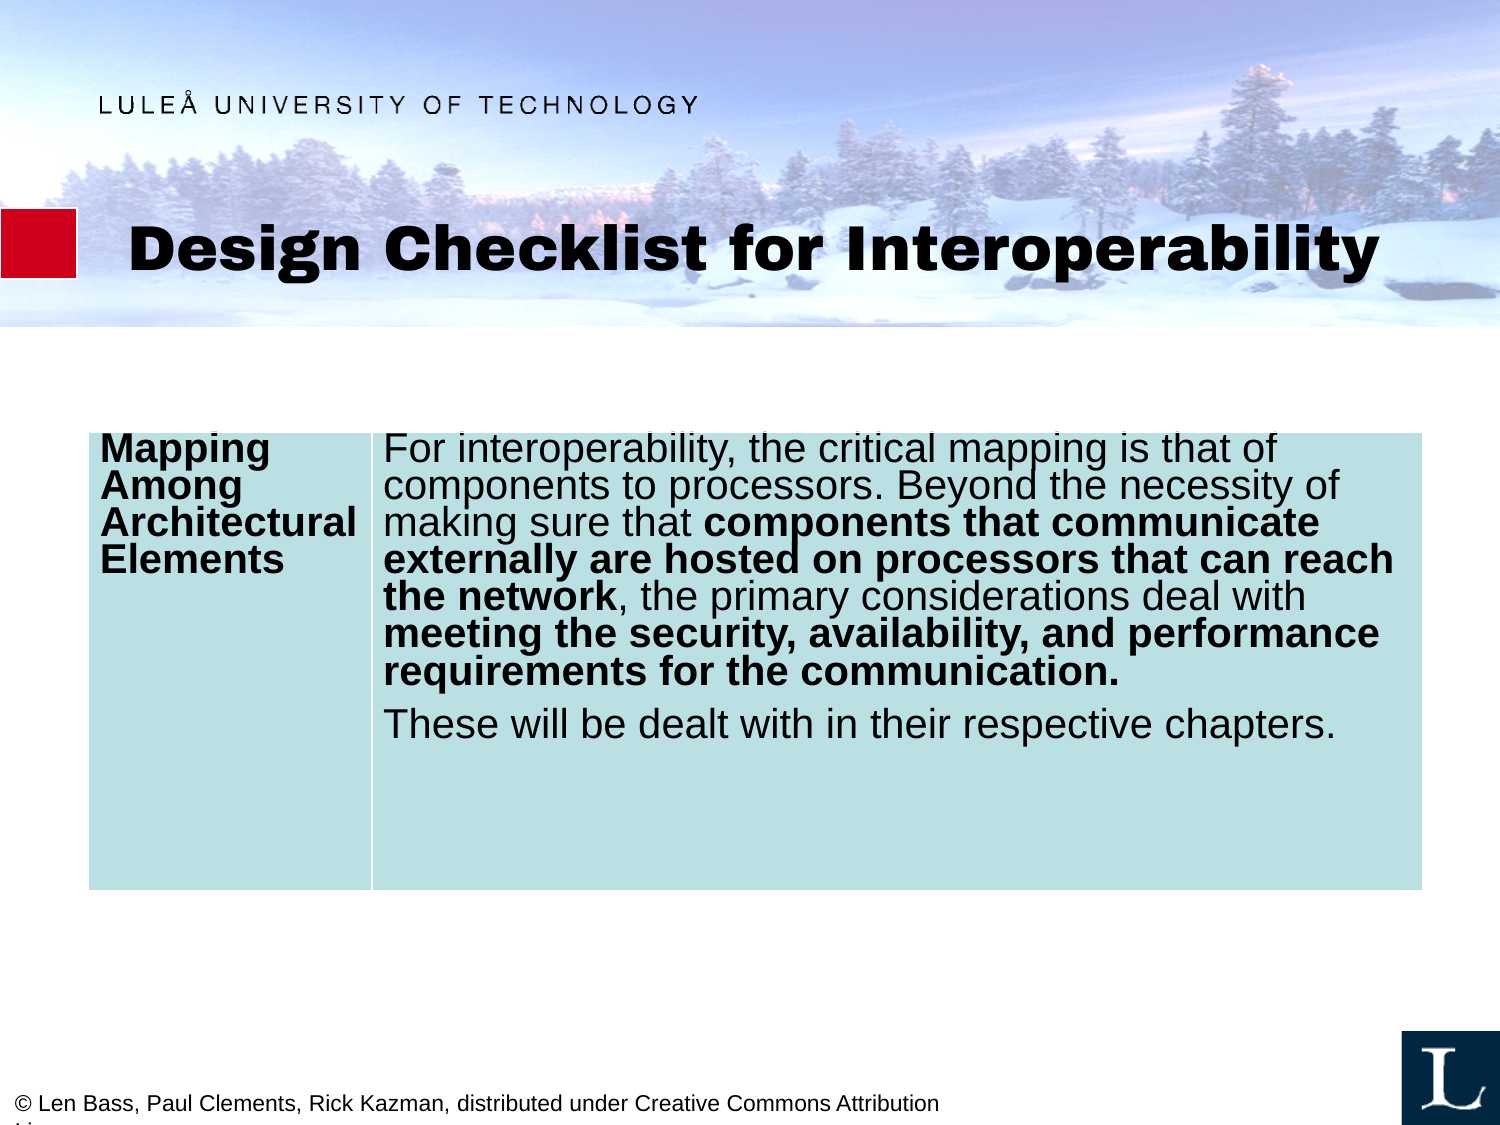

# Design Checklist for Interoperability
| Mapping Among Architectural Elements | For interoperability, the critical mapping is that of components to processors. Beyond the necessity of making sure that components that communicate externally are hosted on processors that can reach the network, the primary considerations deal with meeting the security, availability, and performance requirements for the communication. These will be dealt with in their respective chapters. |
| --- | --- |
© Len Bass, Paul Clements, Rick Kazman, distributed under Creative Commons Attribution License